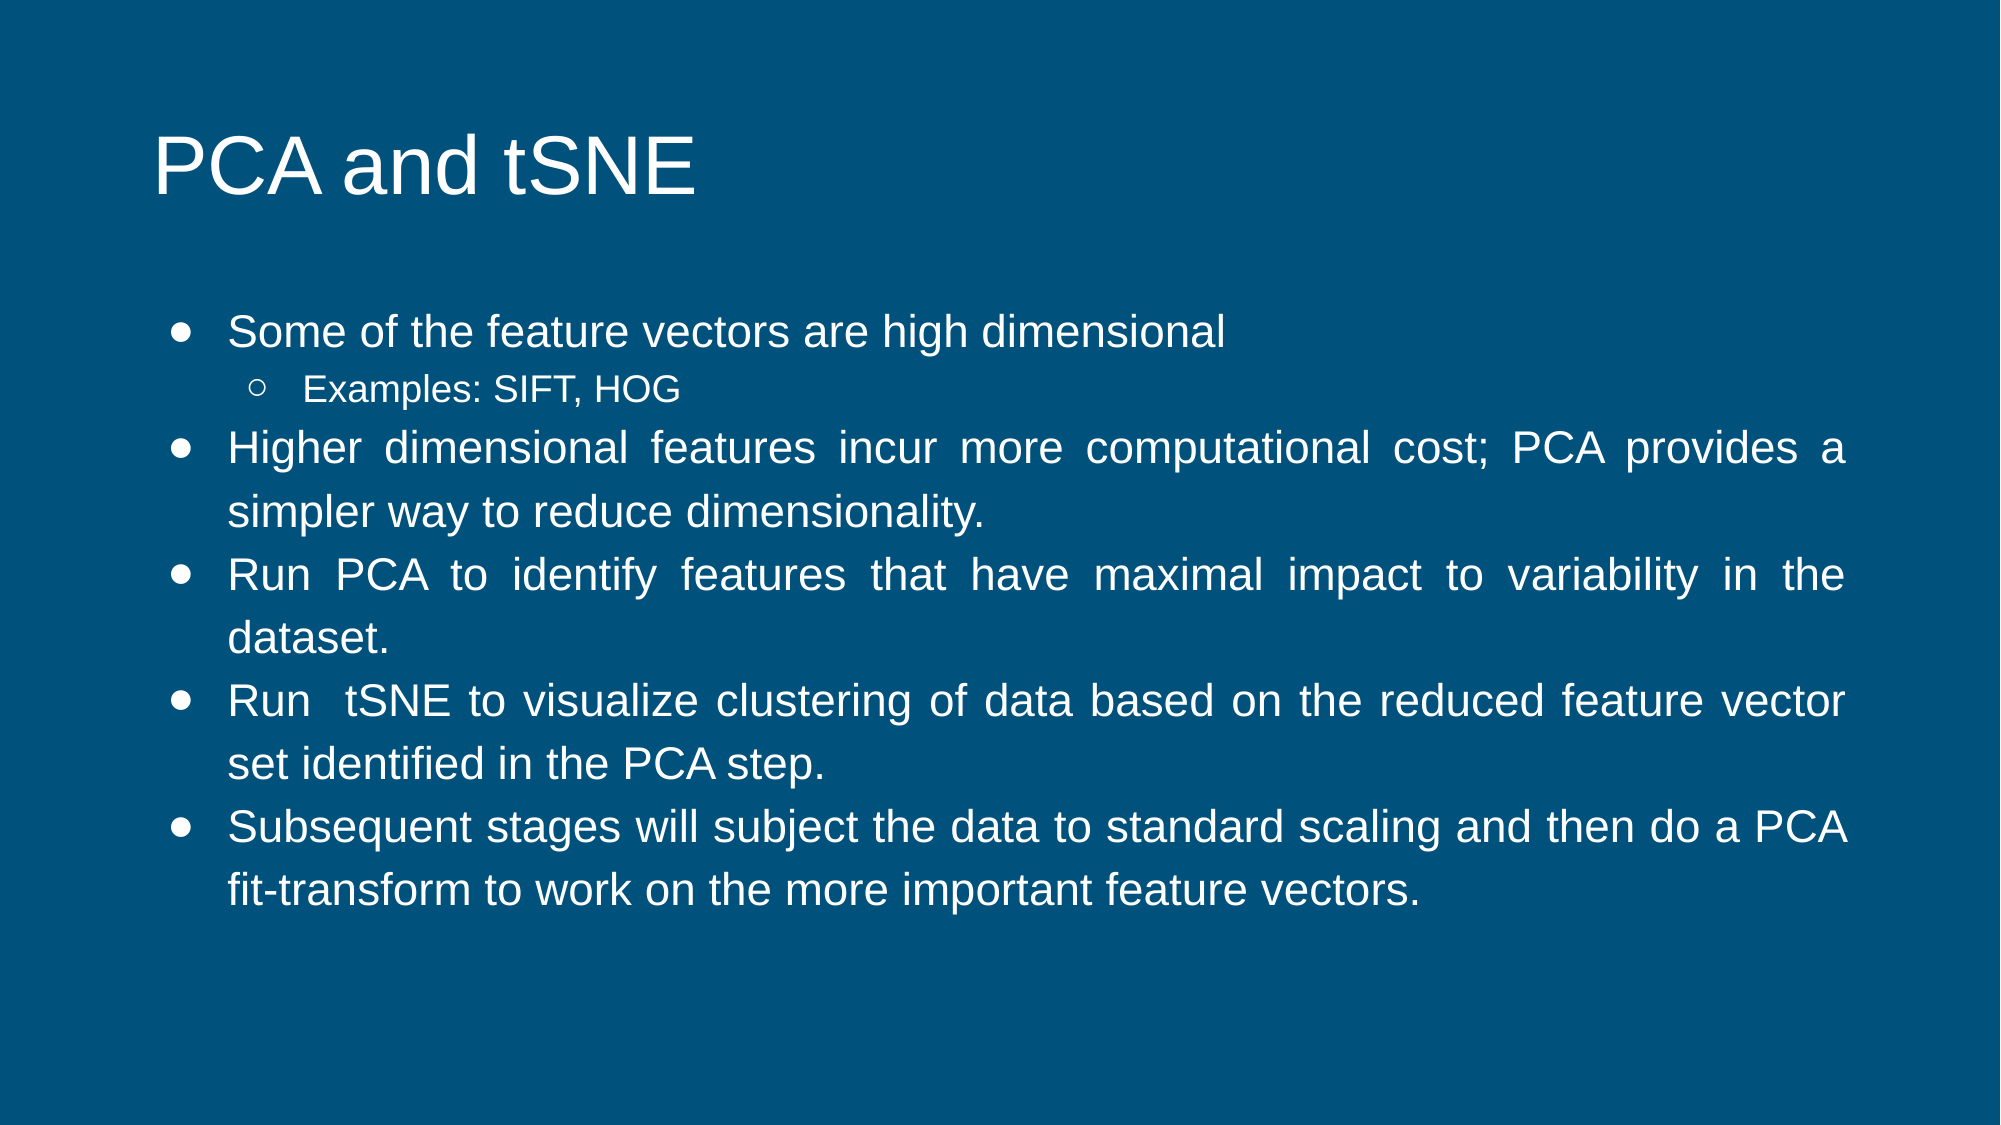

# PCA and tSNE
Some of the feature vectors are high dimensional
Examples: SIFT, HOG
Higher dimensional features incur more computational cost; PCA provides a simpler way to reduce dimensionality.
Run PCA to identify features that have maximal impact to variability in the dataset.
Run  tSNE to visualize clustering of data based on the reduced feature vector set identified in the PCA step.
Subsequent stages will subject the data to standard scaling and then do a PCA fit-transform to work on the more important feature vectors.